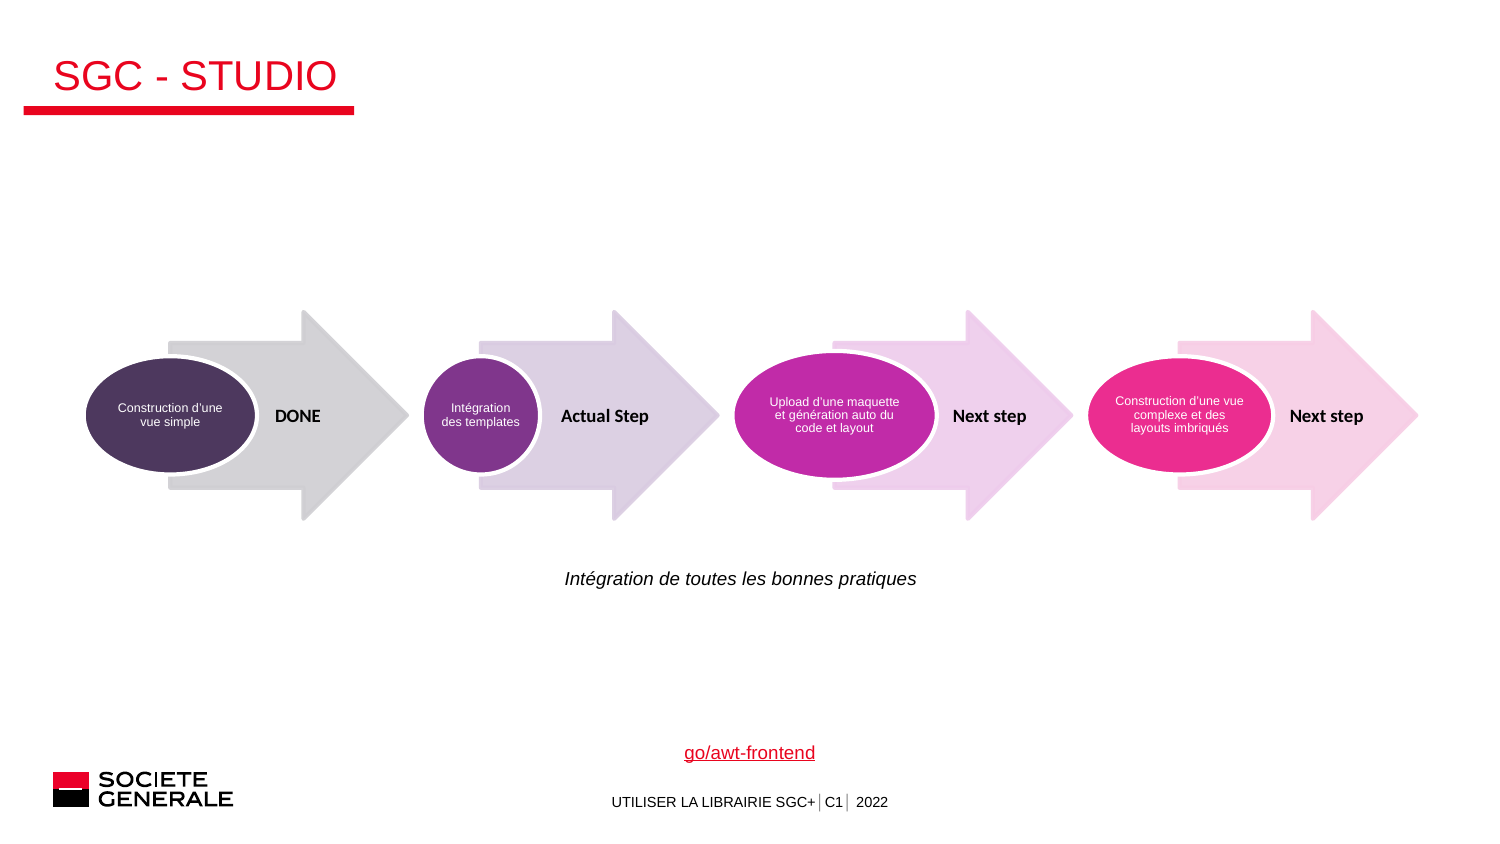

# SGC - Studio
Construction d’une vue simple
Intégration des templates
Upload d’une maquette et génération auto du code et layout
Construction d’une vue complexe et des layouts imbriqués
Actual Step
Next step
Next step
DONE
Intégration de toutes les bonnes pratiques
go/awt-frontend